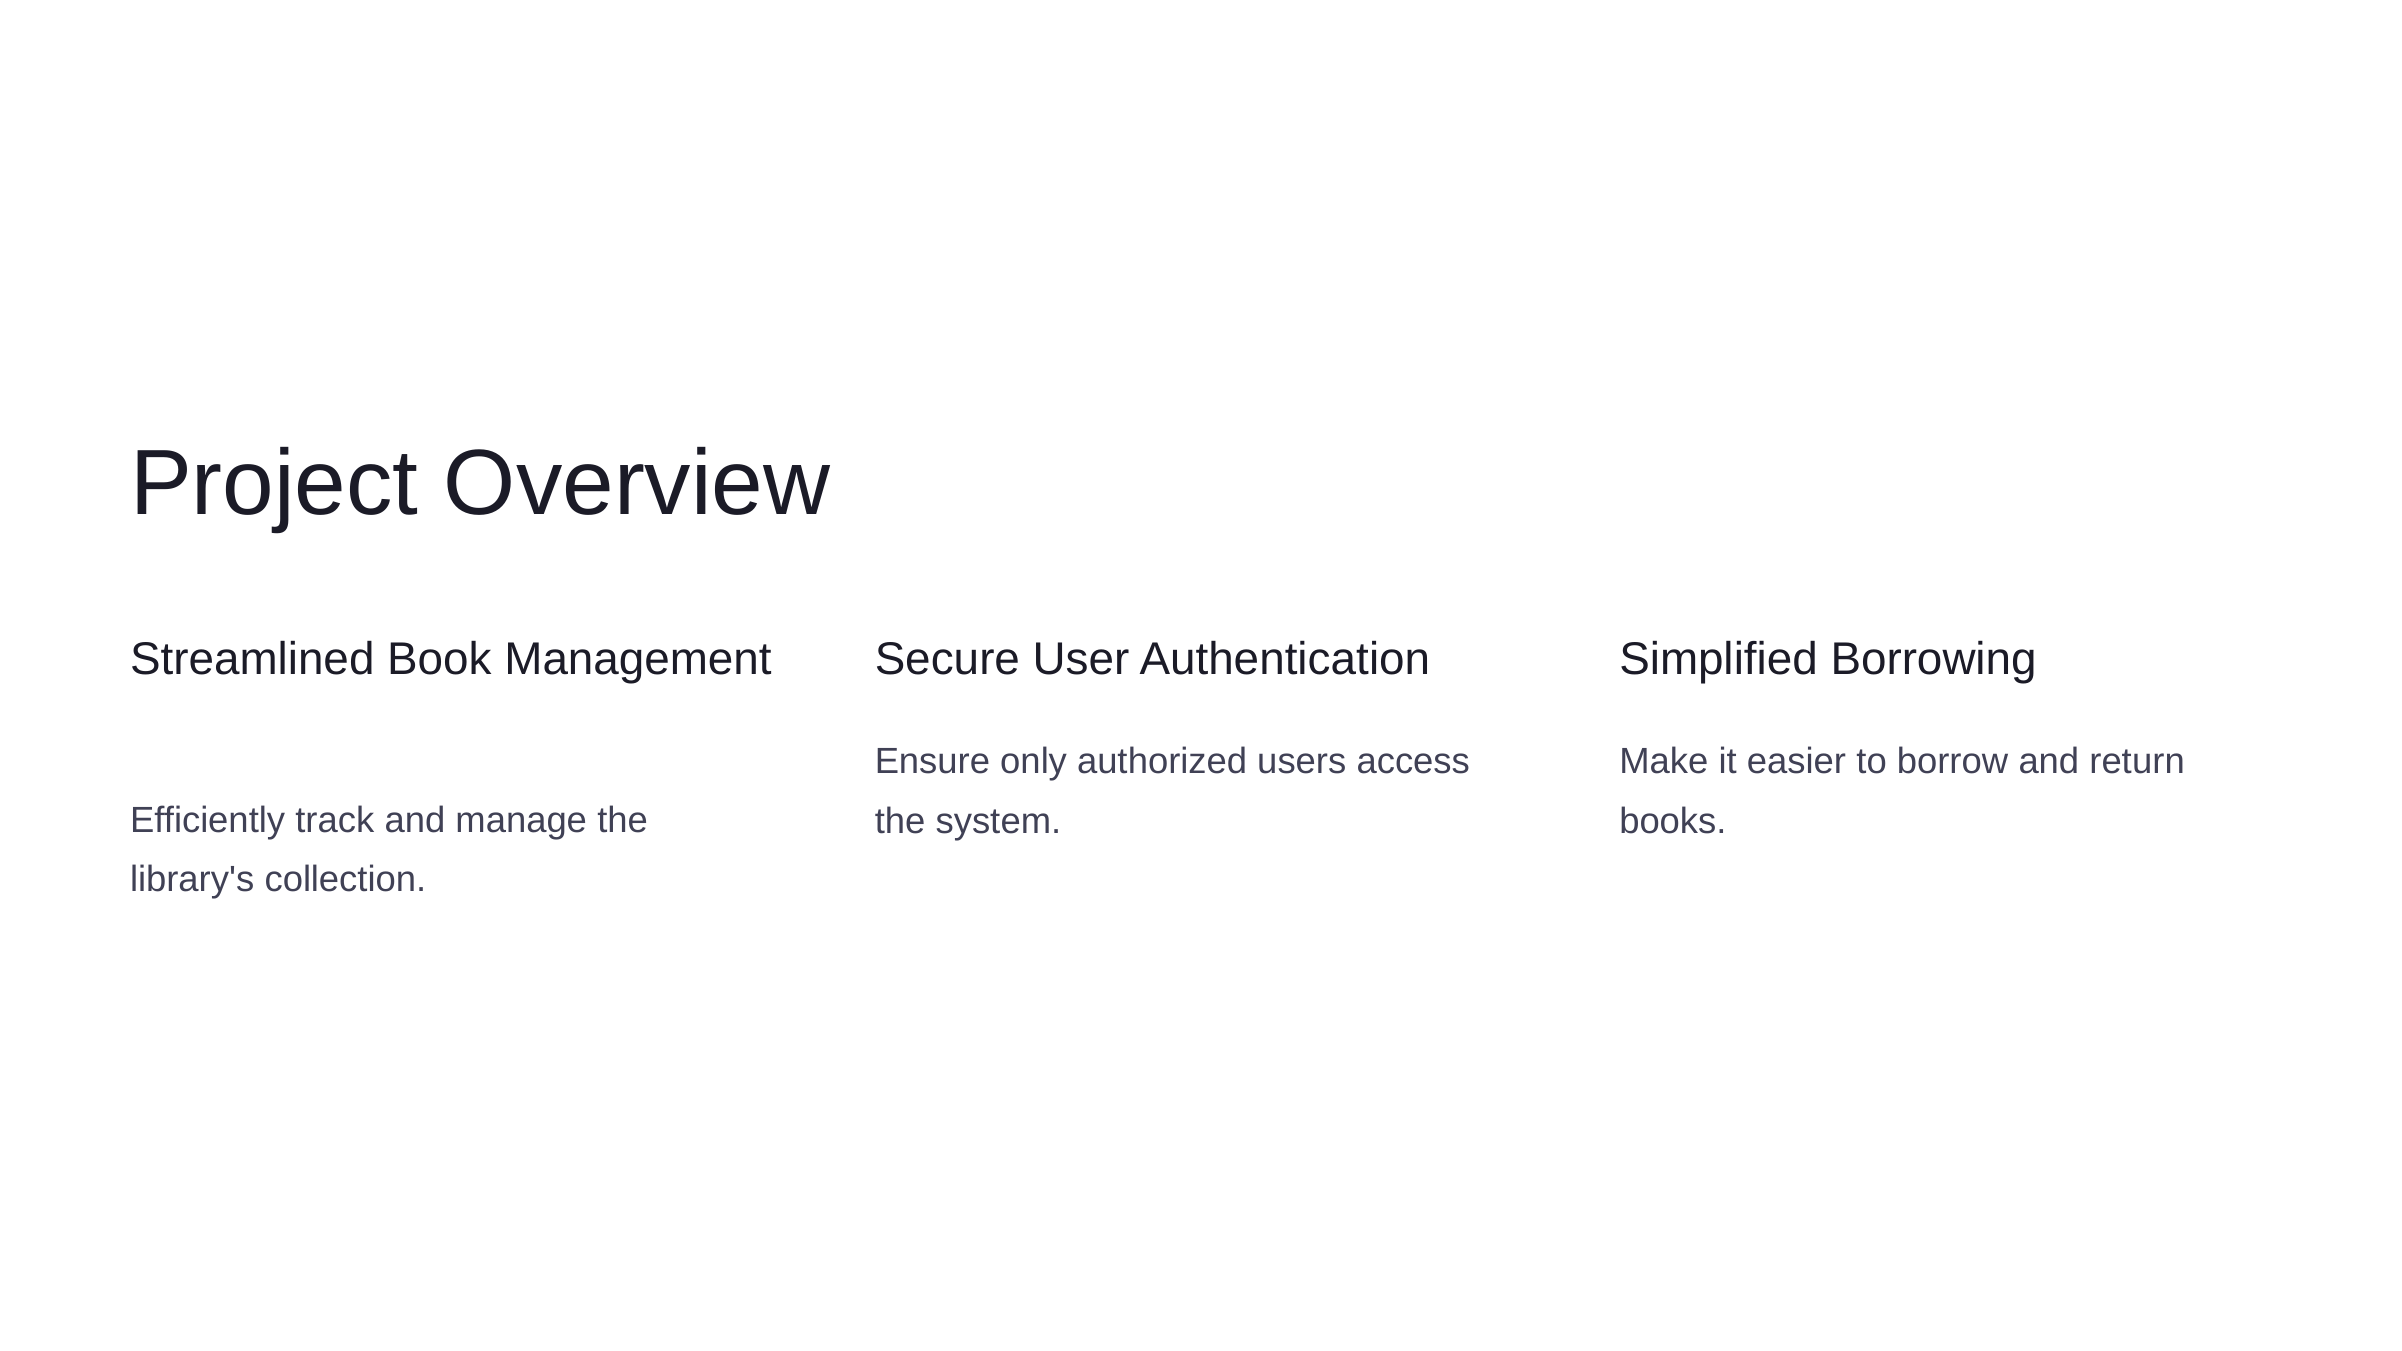

Project Overview
Streamlined Book Management
Secure User Authentication
Simplified Borrowing
Ensure only authorized users access the system.
Make it easier to borrow and return books.
Efficiently track and manage the library's collection.